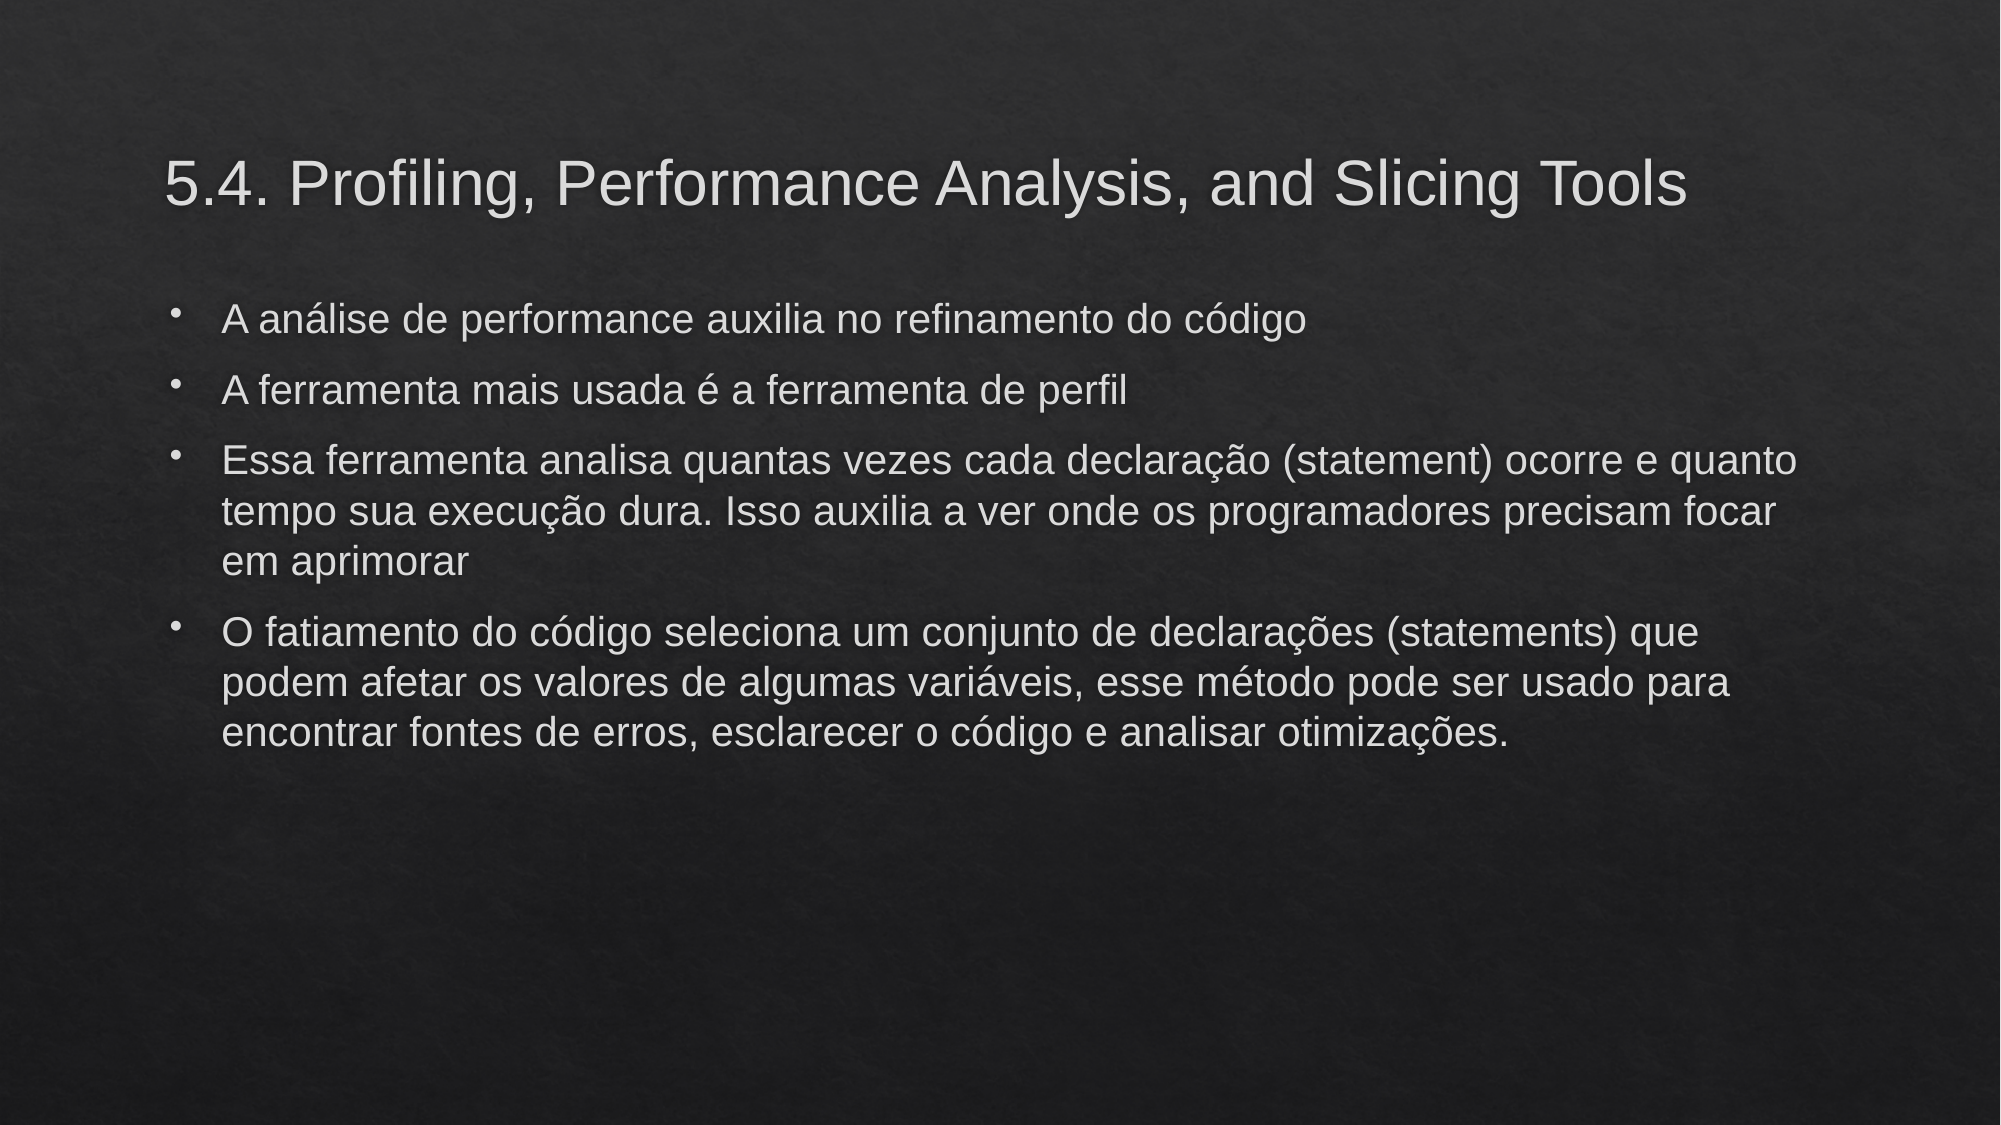

# 5.4. Profiling, Performance Analysis, and Slicing Tools
A análise de performance auxilia no refinamento do código
A ferramenta mais usada é a ferramenta de perfil
Essa ferramenta analisa quantas vezes cada declaração (statement) ocorre e quanto tempo sua execução dura. Isso auxilia a ver onde os programadores precisam focar em aprimorar
O fatiamento do código seleciona um conjunto de declarações (statements) que podem afetar os valores de algumas variáveis, esse método pode ser usado para encontrar fontes de erros, esclarecer o código e analisar otimizações.